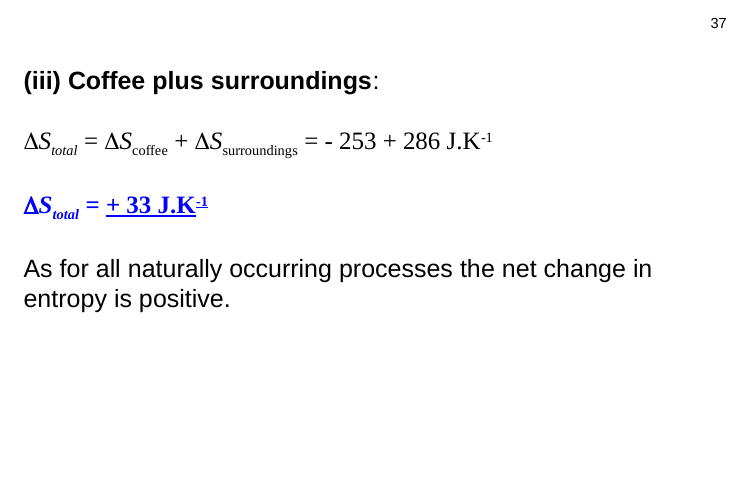

37
(iii) Coffee plus surroundings:

ΔStotal = ΔScoffee + ΔSsurroundings = - 253 + 286 J.K-1

ΔStotal = + 33 J.K-1

As for all naturally occurring processes the net change in entropy is positive.